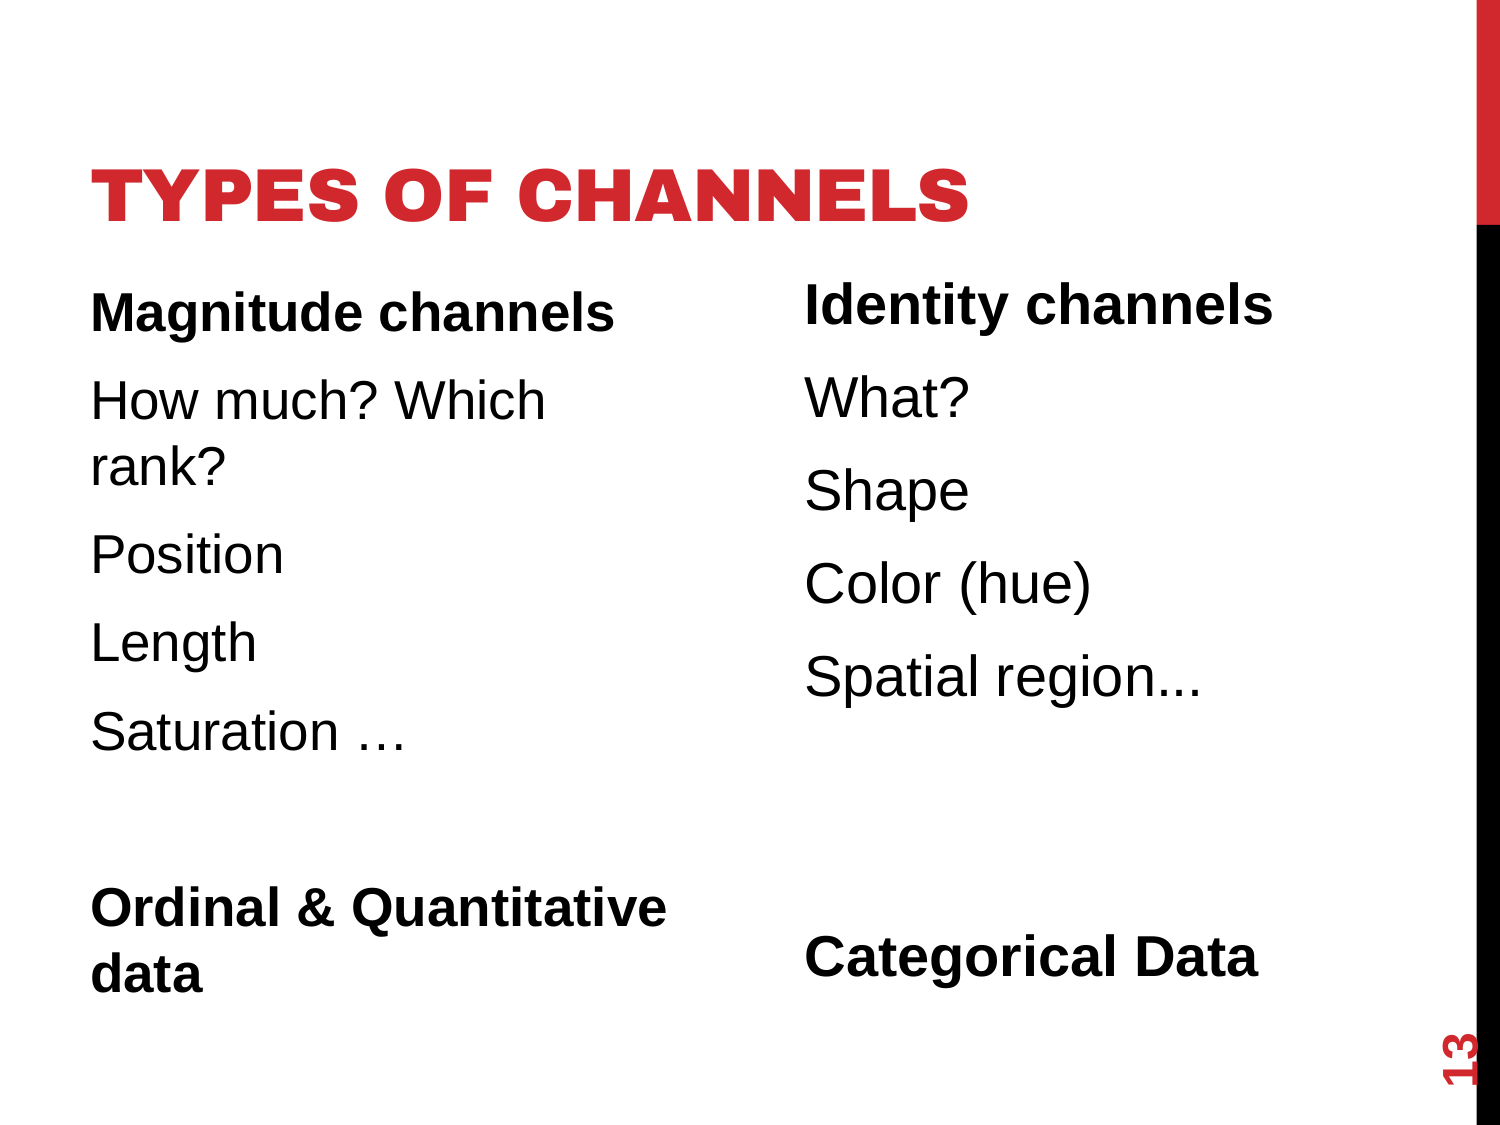

# Types of channels
Identity channels
What?
Shape
Color (hue)
Spatial region...

Categorical Data
Magnitude channels
How much? Which rank?
Position
Length
Saturation …

Ordinal & Quantitative data
13